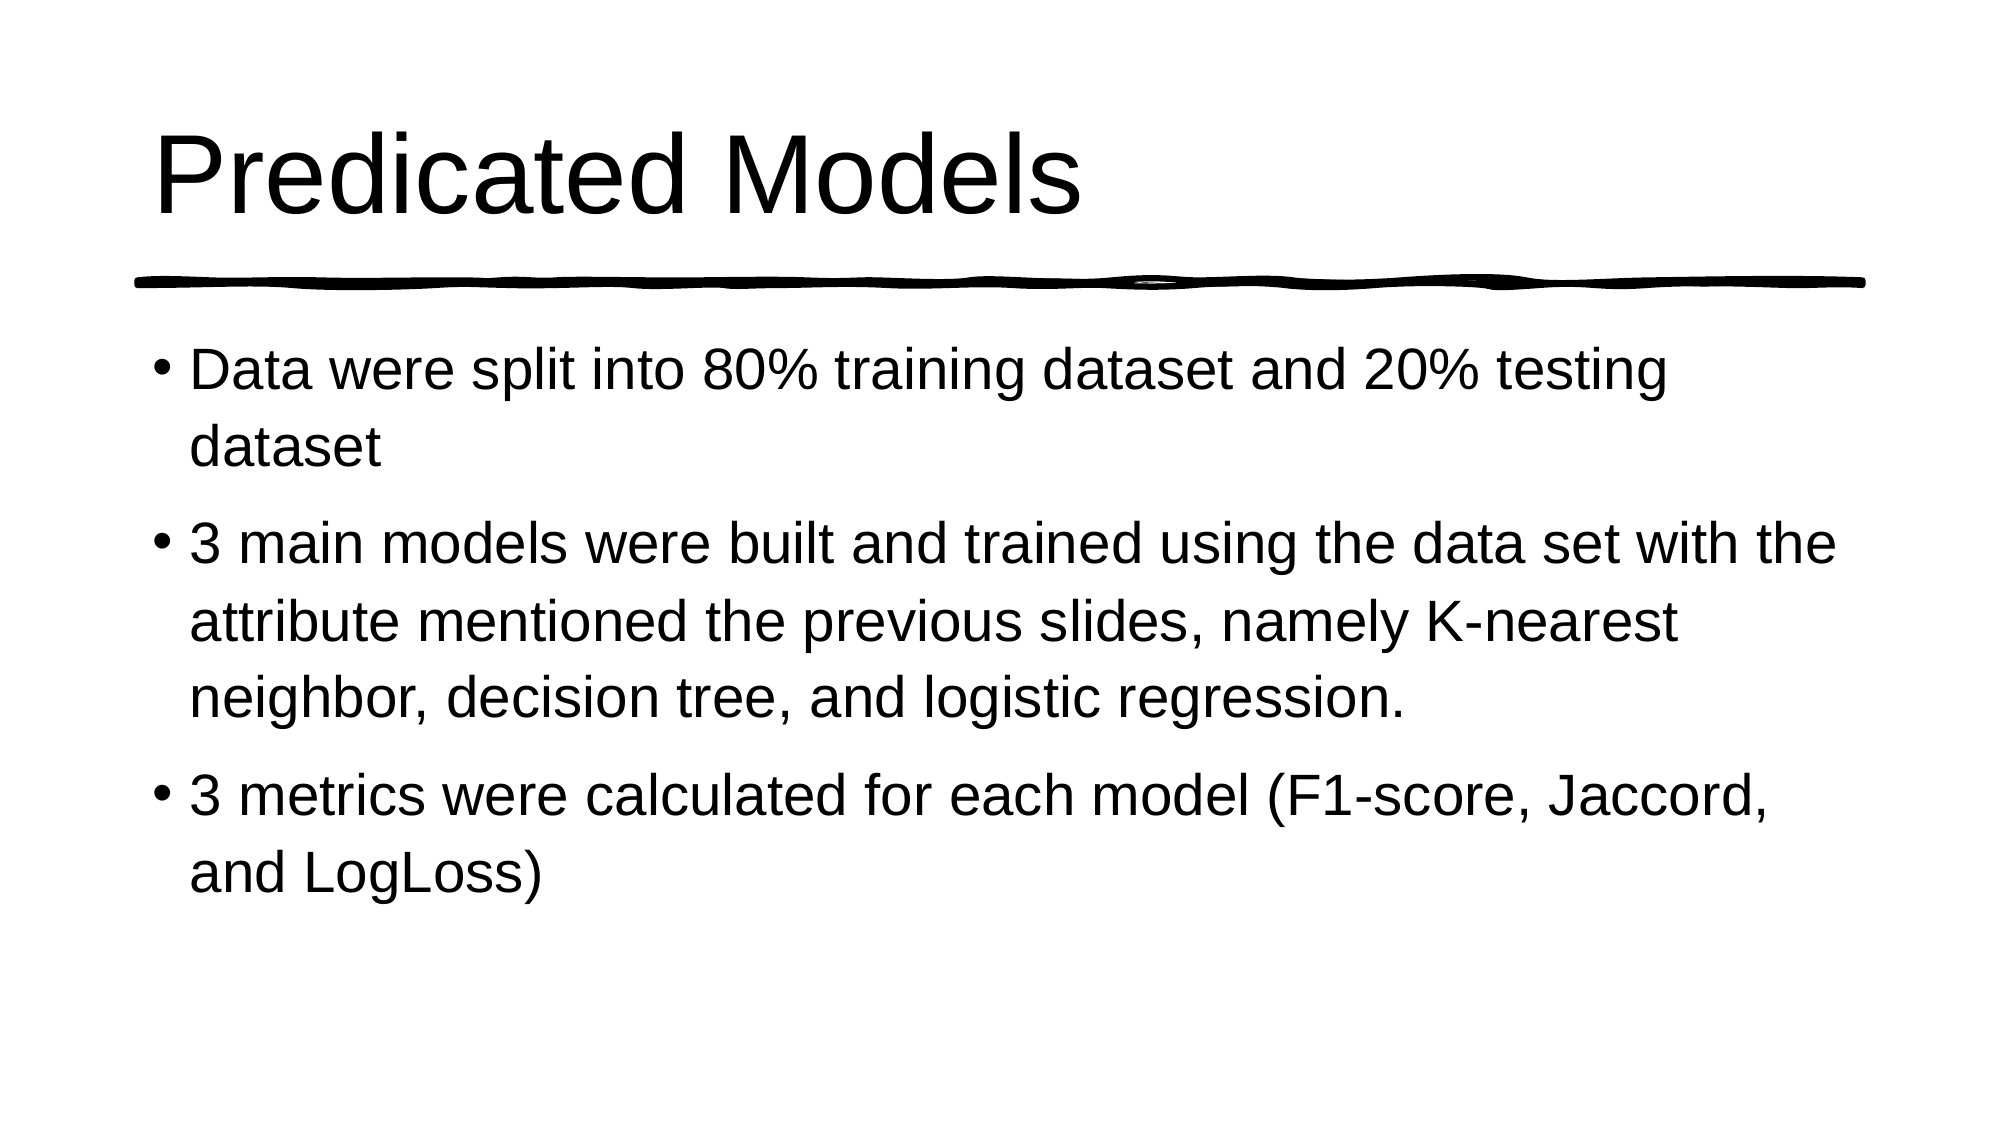

# Predicated Models
Data were split into 80% training dataset and 20% testing dataset
3 main models were built and trained using the data set with the attribute mentioned the previous slides, namely K-nearest neighbor, decision tree, and logistic regression.
3 metrics were calculated for each model (F1-score, Jaccord, and LogLoss)